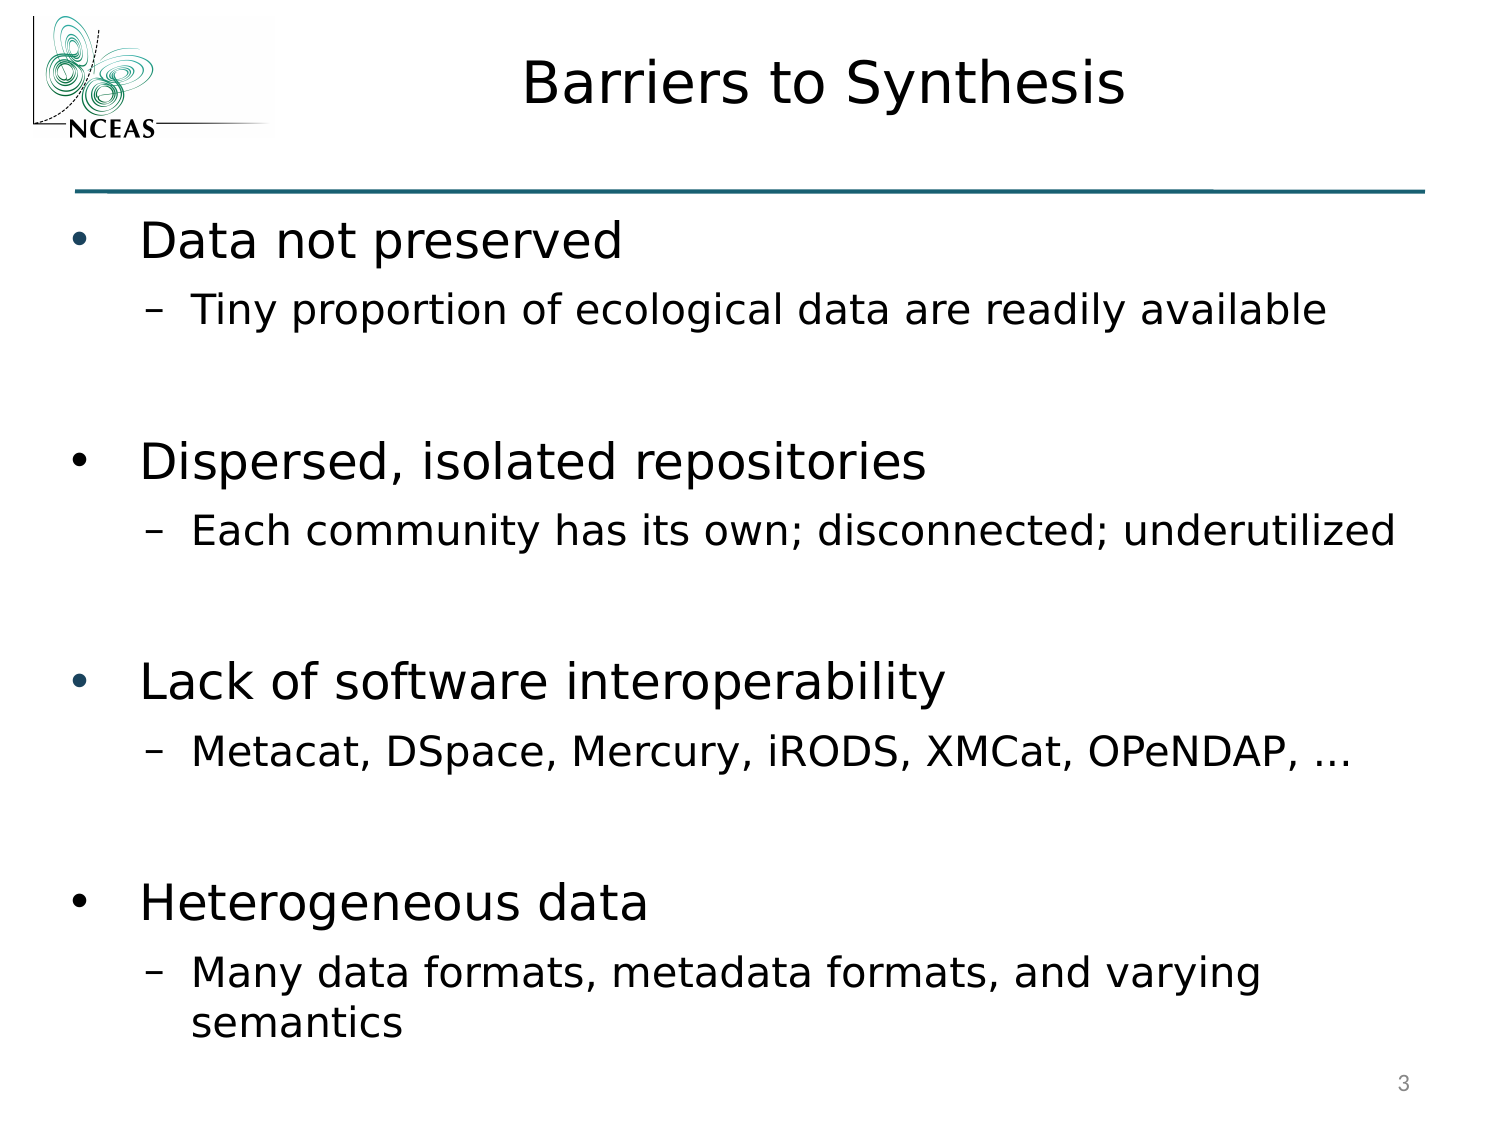

# Barriers to Synthesis

Data not preserved
Tiny proportion of ecological data are readily available

Dispersed, isolated repositories
Each community has its own; disconnected; underutilized

Lack of software interoperability
Metacat, DSpace, Mercury, iRODS, XMCat, OPeNDAP, ...

Heterogeneous data
Many data formats, metadata formats, and varying semantics
3